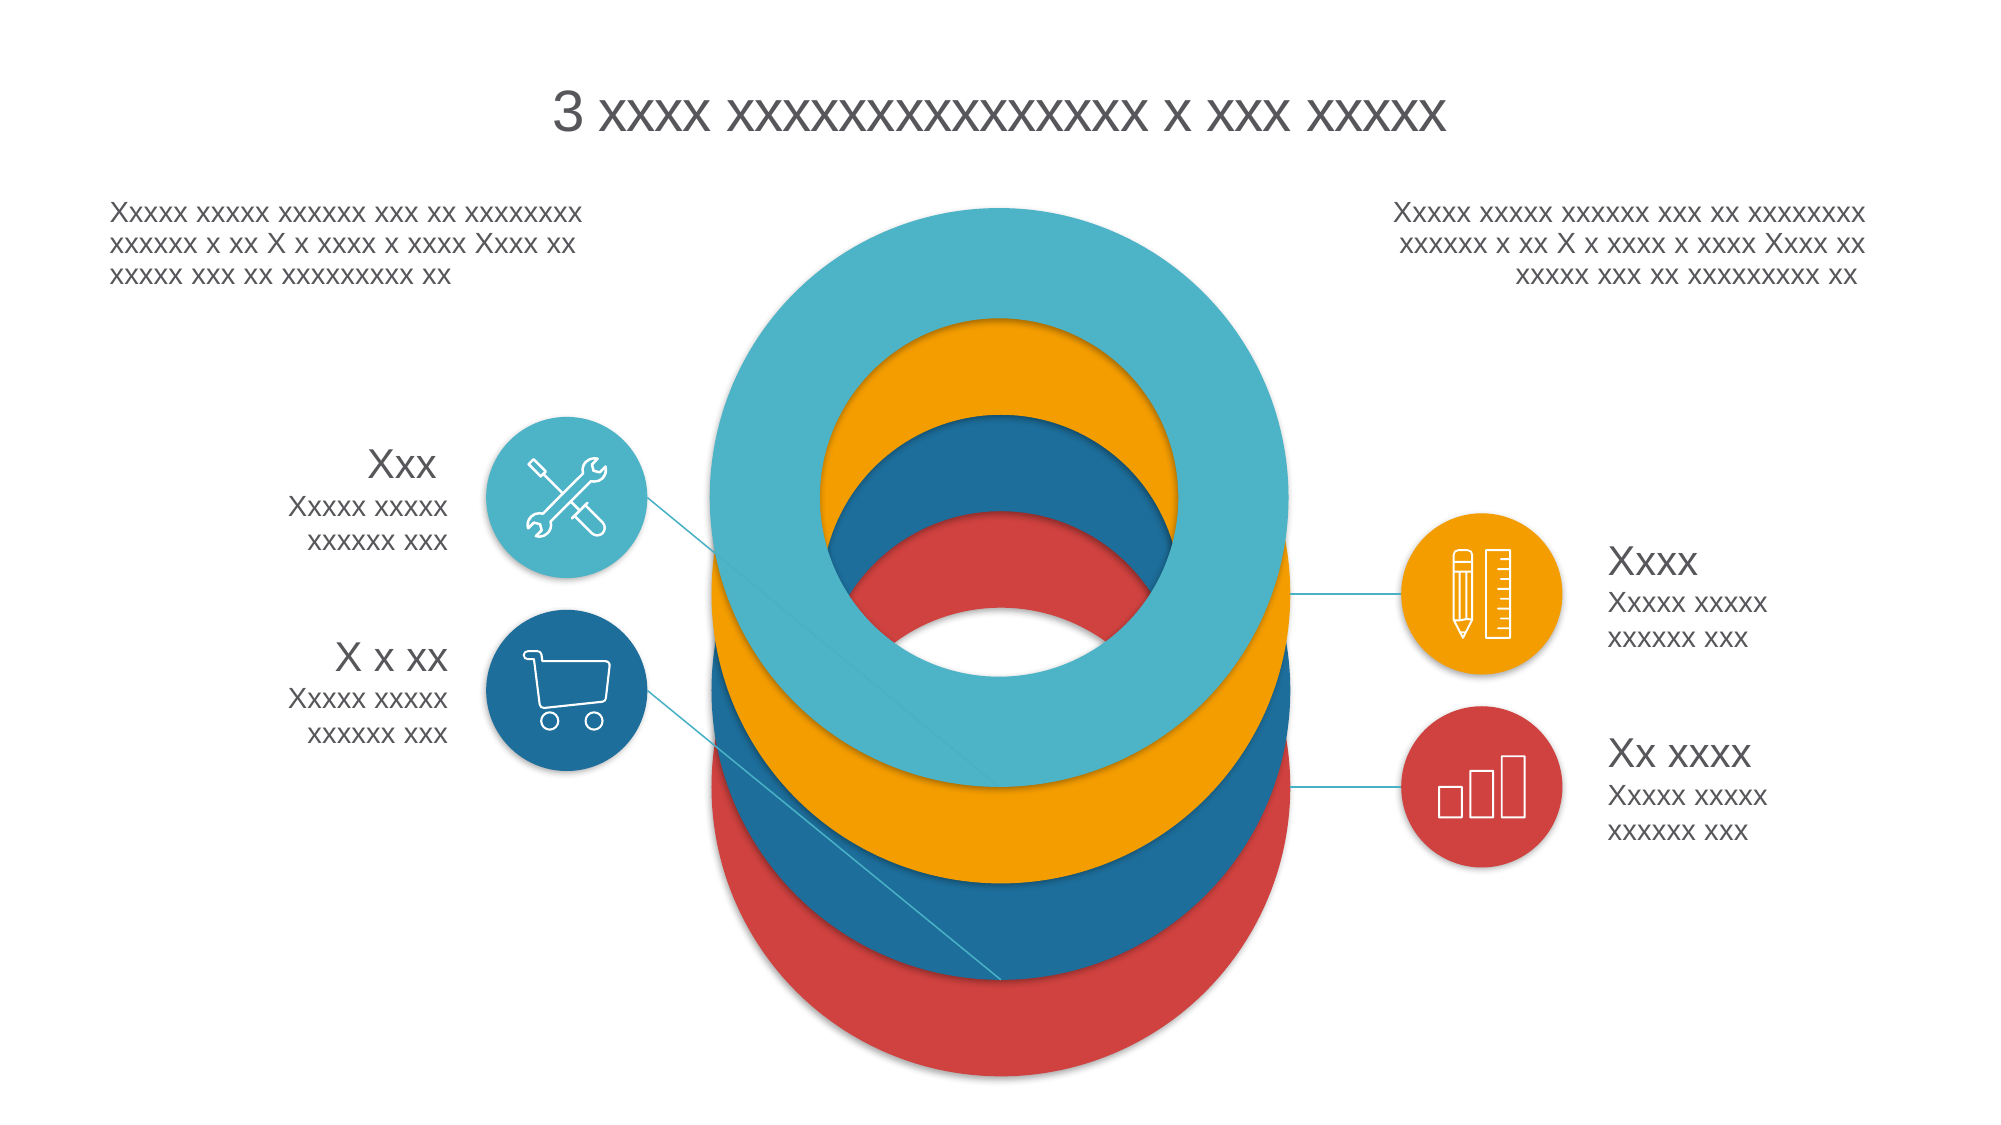

# 3 xxxx xxxxxxxxxxxxxxx x xxx xxxxx
Xxxxx xxxxx xxxxxx xxx xx xxxxxxxx xxxxxx x xx X x xxxx x xxxx Xxxx xx xxxxx xxx xx xxxxxxxxx xx
Xxxxx xxxxx xxxxxx xxx xx xxxxxxxx xxxxxx x xx X x xxxx x xxxx Xxxx xx xxxxx xxx xx xxxxxxxxx xx

Xxx
Xxxxx xxxxx xxxxxx xxx

Xxxx
Xxxxx xxxxx xxxxxx xxx

X x xx
Xxxxx xxxxx xxxxxx xxx

Xx xxxx
Xxxxx xxxxx xxxxxx xxx